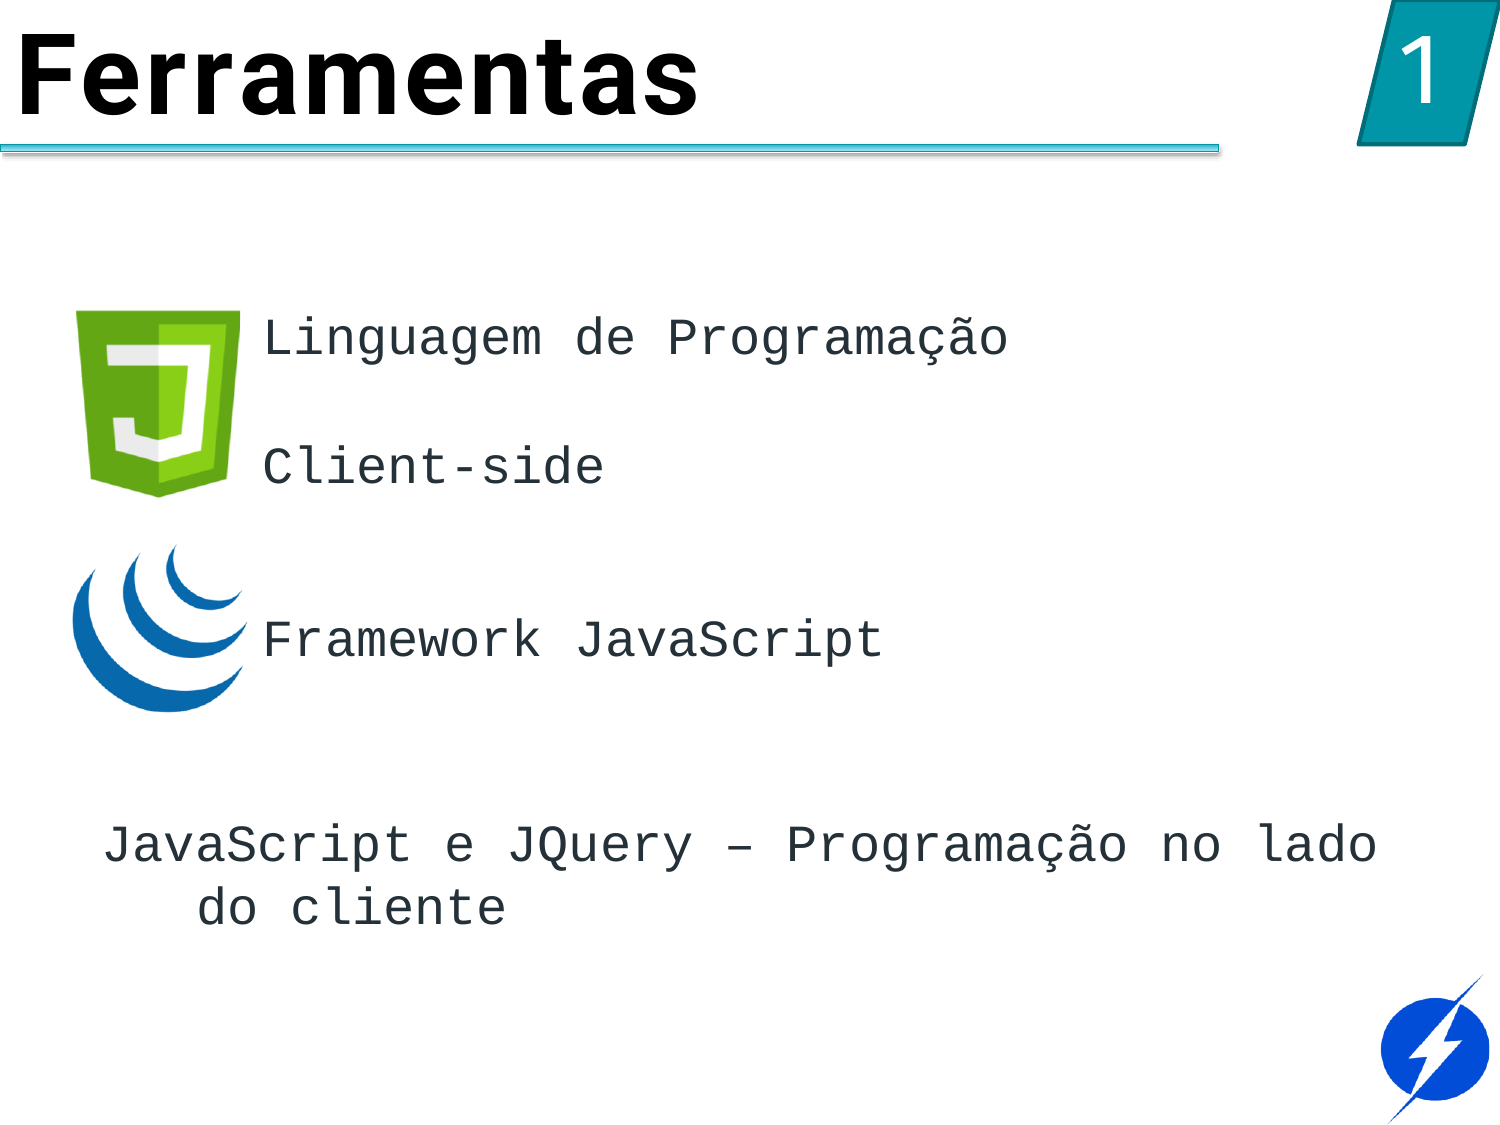

# Ferramentas
1

Linguagem de Programação

Client-side

Framework JavaScript

JavaScript e JQuery – Programação no lado  do cliente